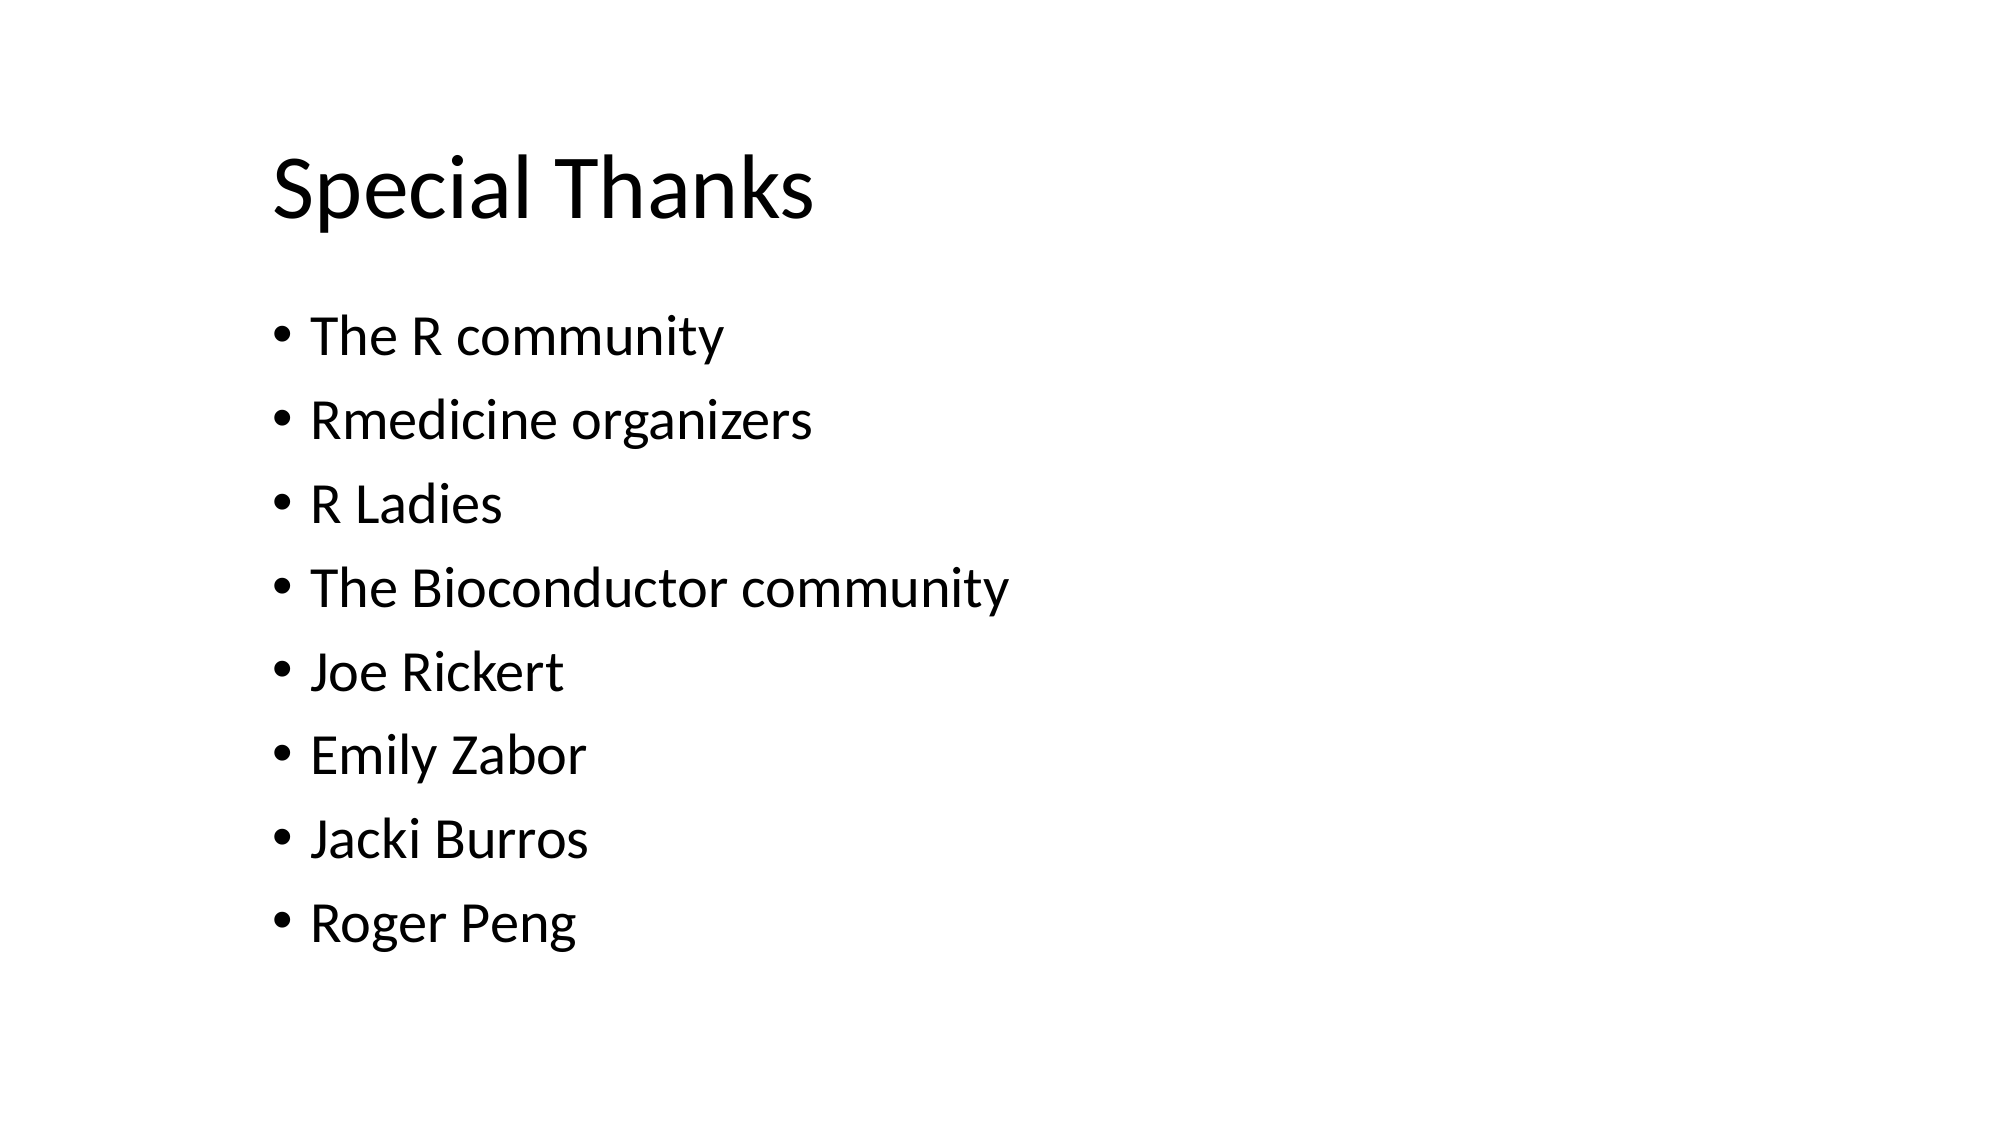

# Special Thanks
The R community
Rmedicine organizers
R Ladies
The Bioconductor community
Joe Rickert
Emily Zabor
Jacki Burros
Roger Peng